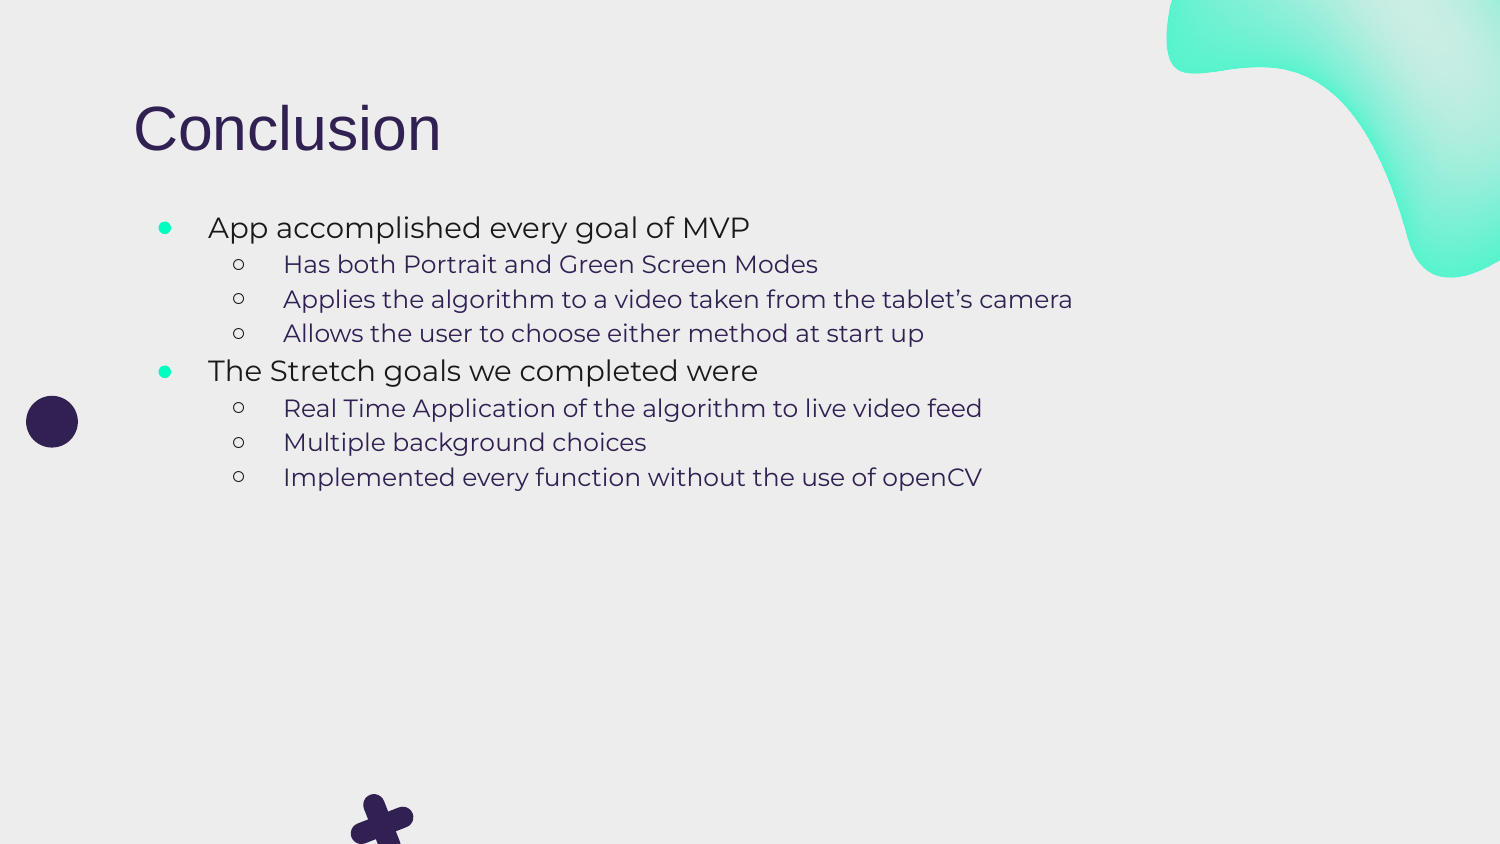

# Conclusion
App accomplished every goal of MVP
Has both Portrait and Green Screen Modes
Applies the algorithm to a video taken from the tablet’s camera
Allows the user to choose either method at start up
The Stretch goals we completed were
Real Time Application of the algorithm to live video feed
Multiple background choices
Implemented every function without the use of openCV